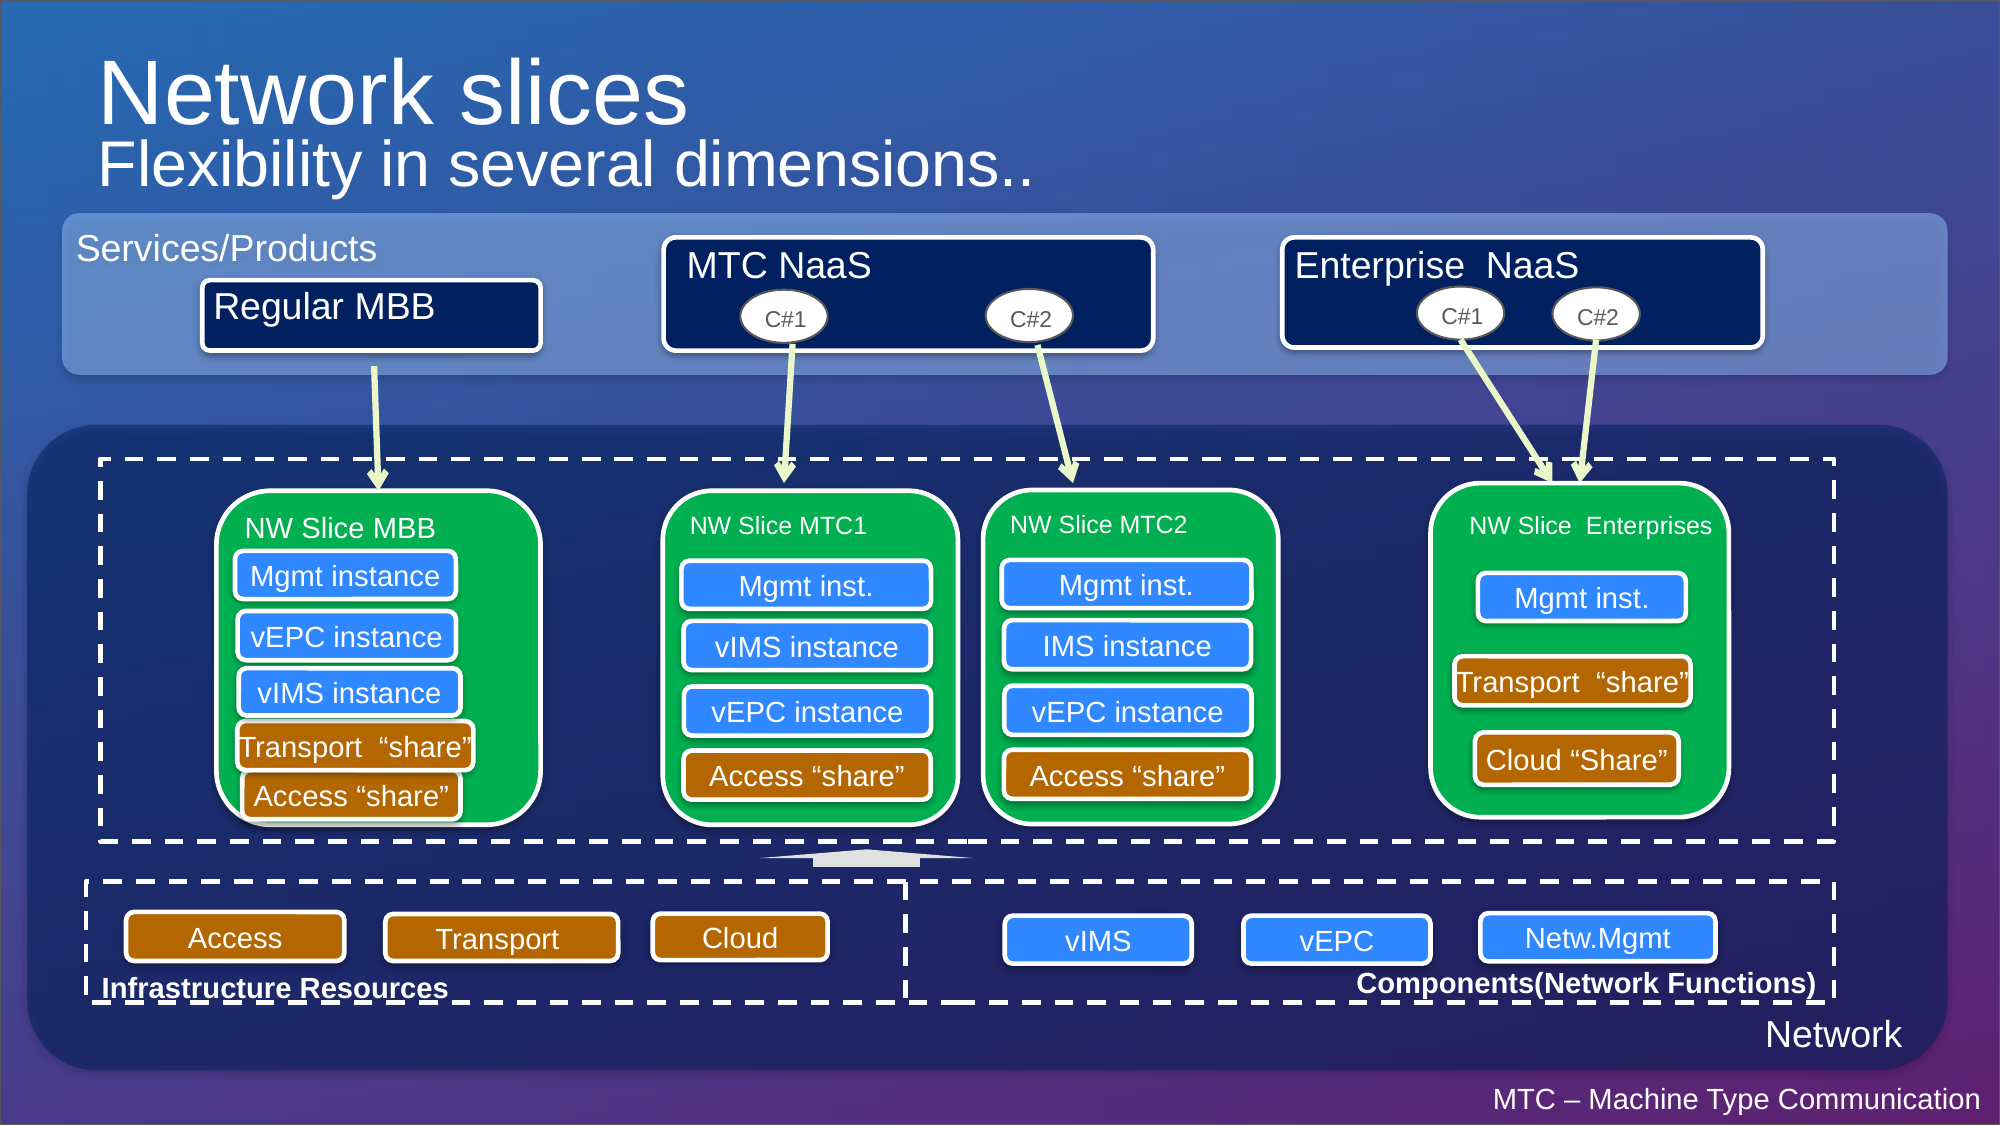

# Network slices Flexibility in several dimensions..
Services/Products

 MTC NaaS
Enterprise  NaaS
Regular MBB
C#1
C#2
C#2
C#1

NW Slice  Enterprises
Mgmt inst.
Transport  “share”
Cloud “Share”

NW Slice MTC2
NW Slice MTC1
NW Slice MBB
Mgmt instance
Mgmt inst.
Mgmt inst.
vEPC instance
IMS instance
vIMS instance
vIMS instance
vEPC instance
vEPC instance
Transport  “share”
Access “share”
Access “share”
Access “share”

Access
Netw.Mgmt
Cloud
Transport
vIMS
vEPC
Components(Network Functions)
Infrastructure Resources
Network
MTC – Machine Type Communication